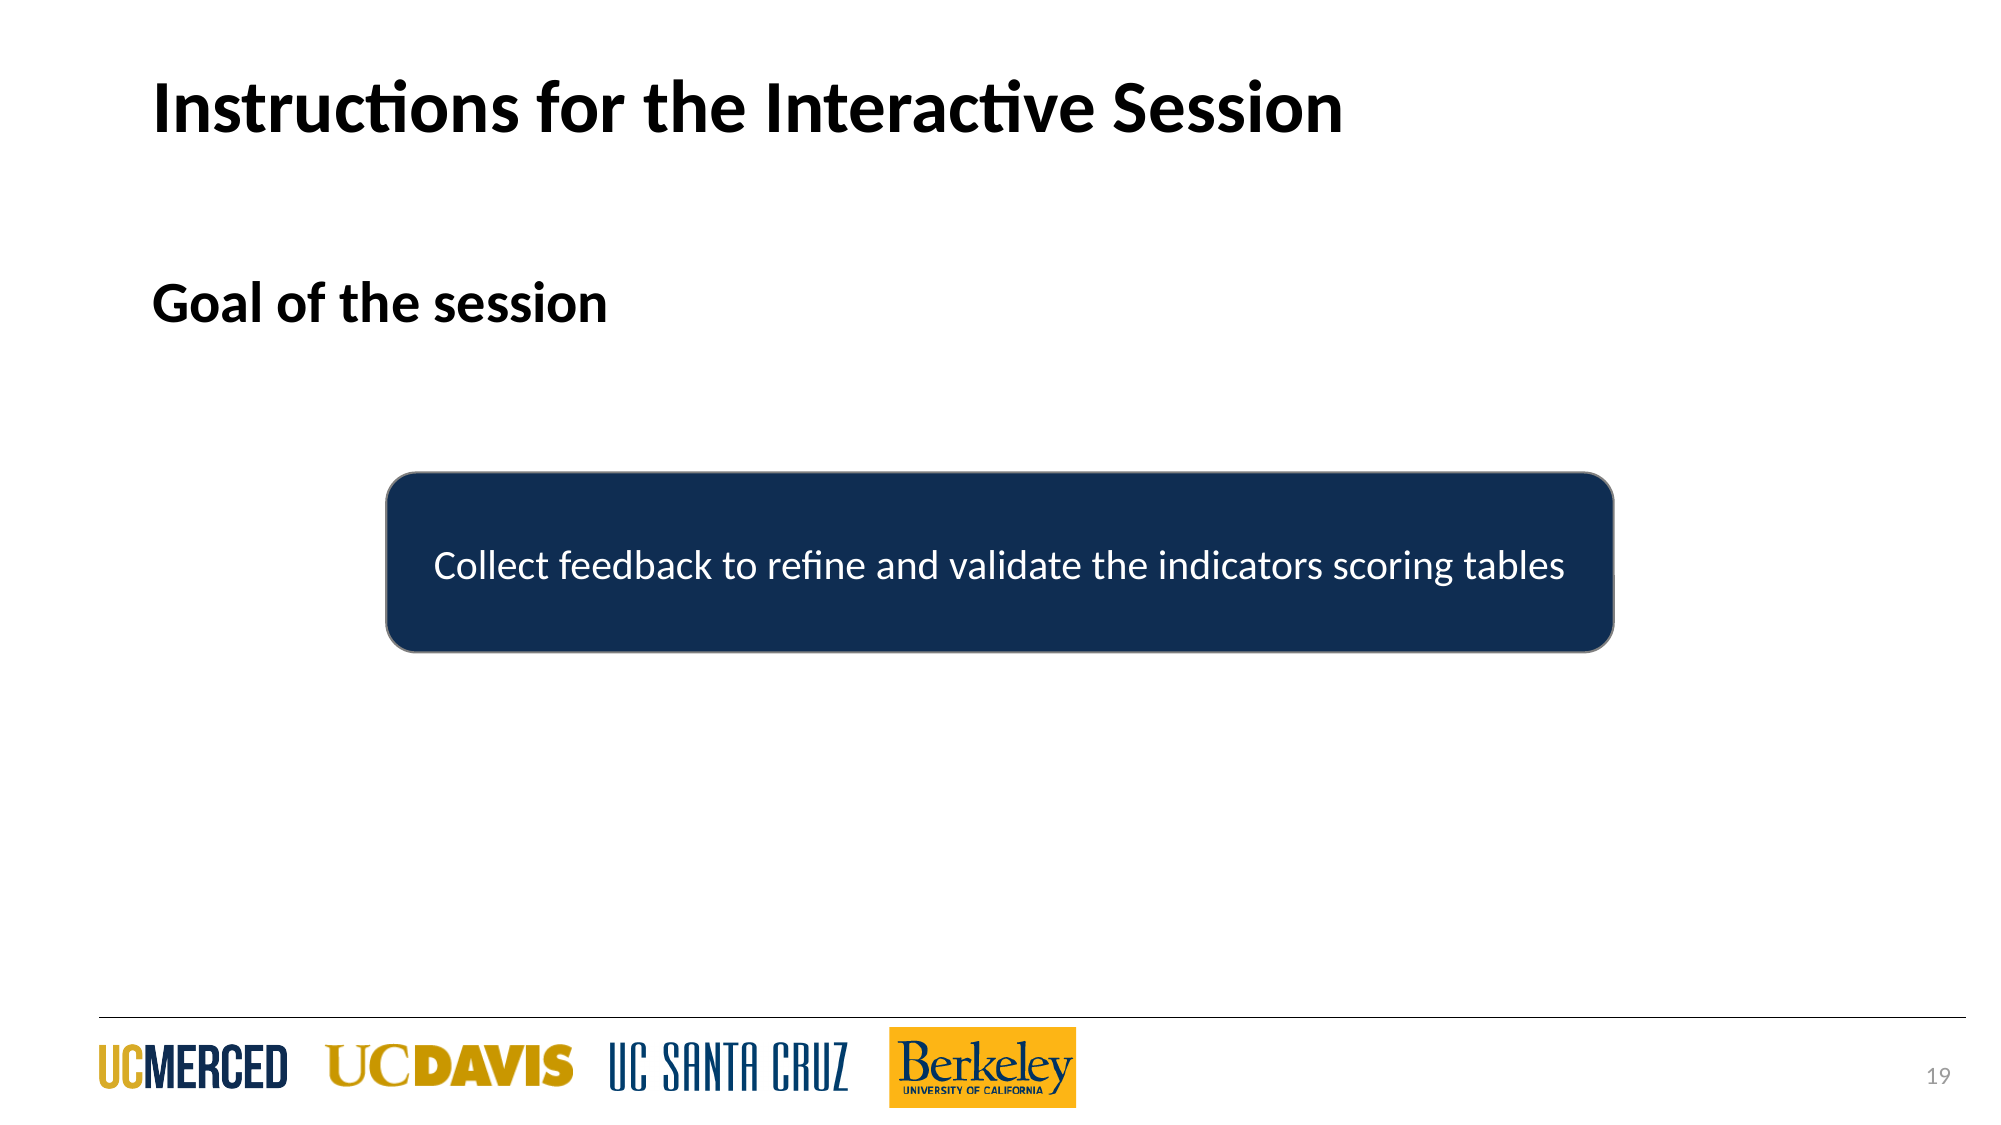

# Instructions for the Interactive Session
Goal of the session
Collect feedback to refine and validate the indicators scoring tables
19